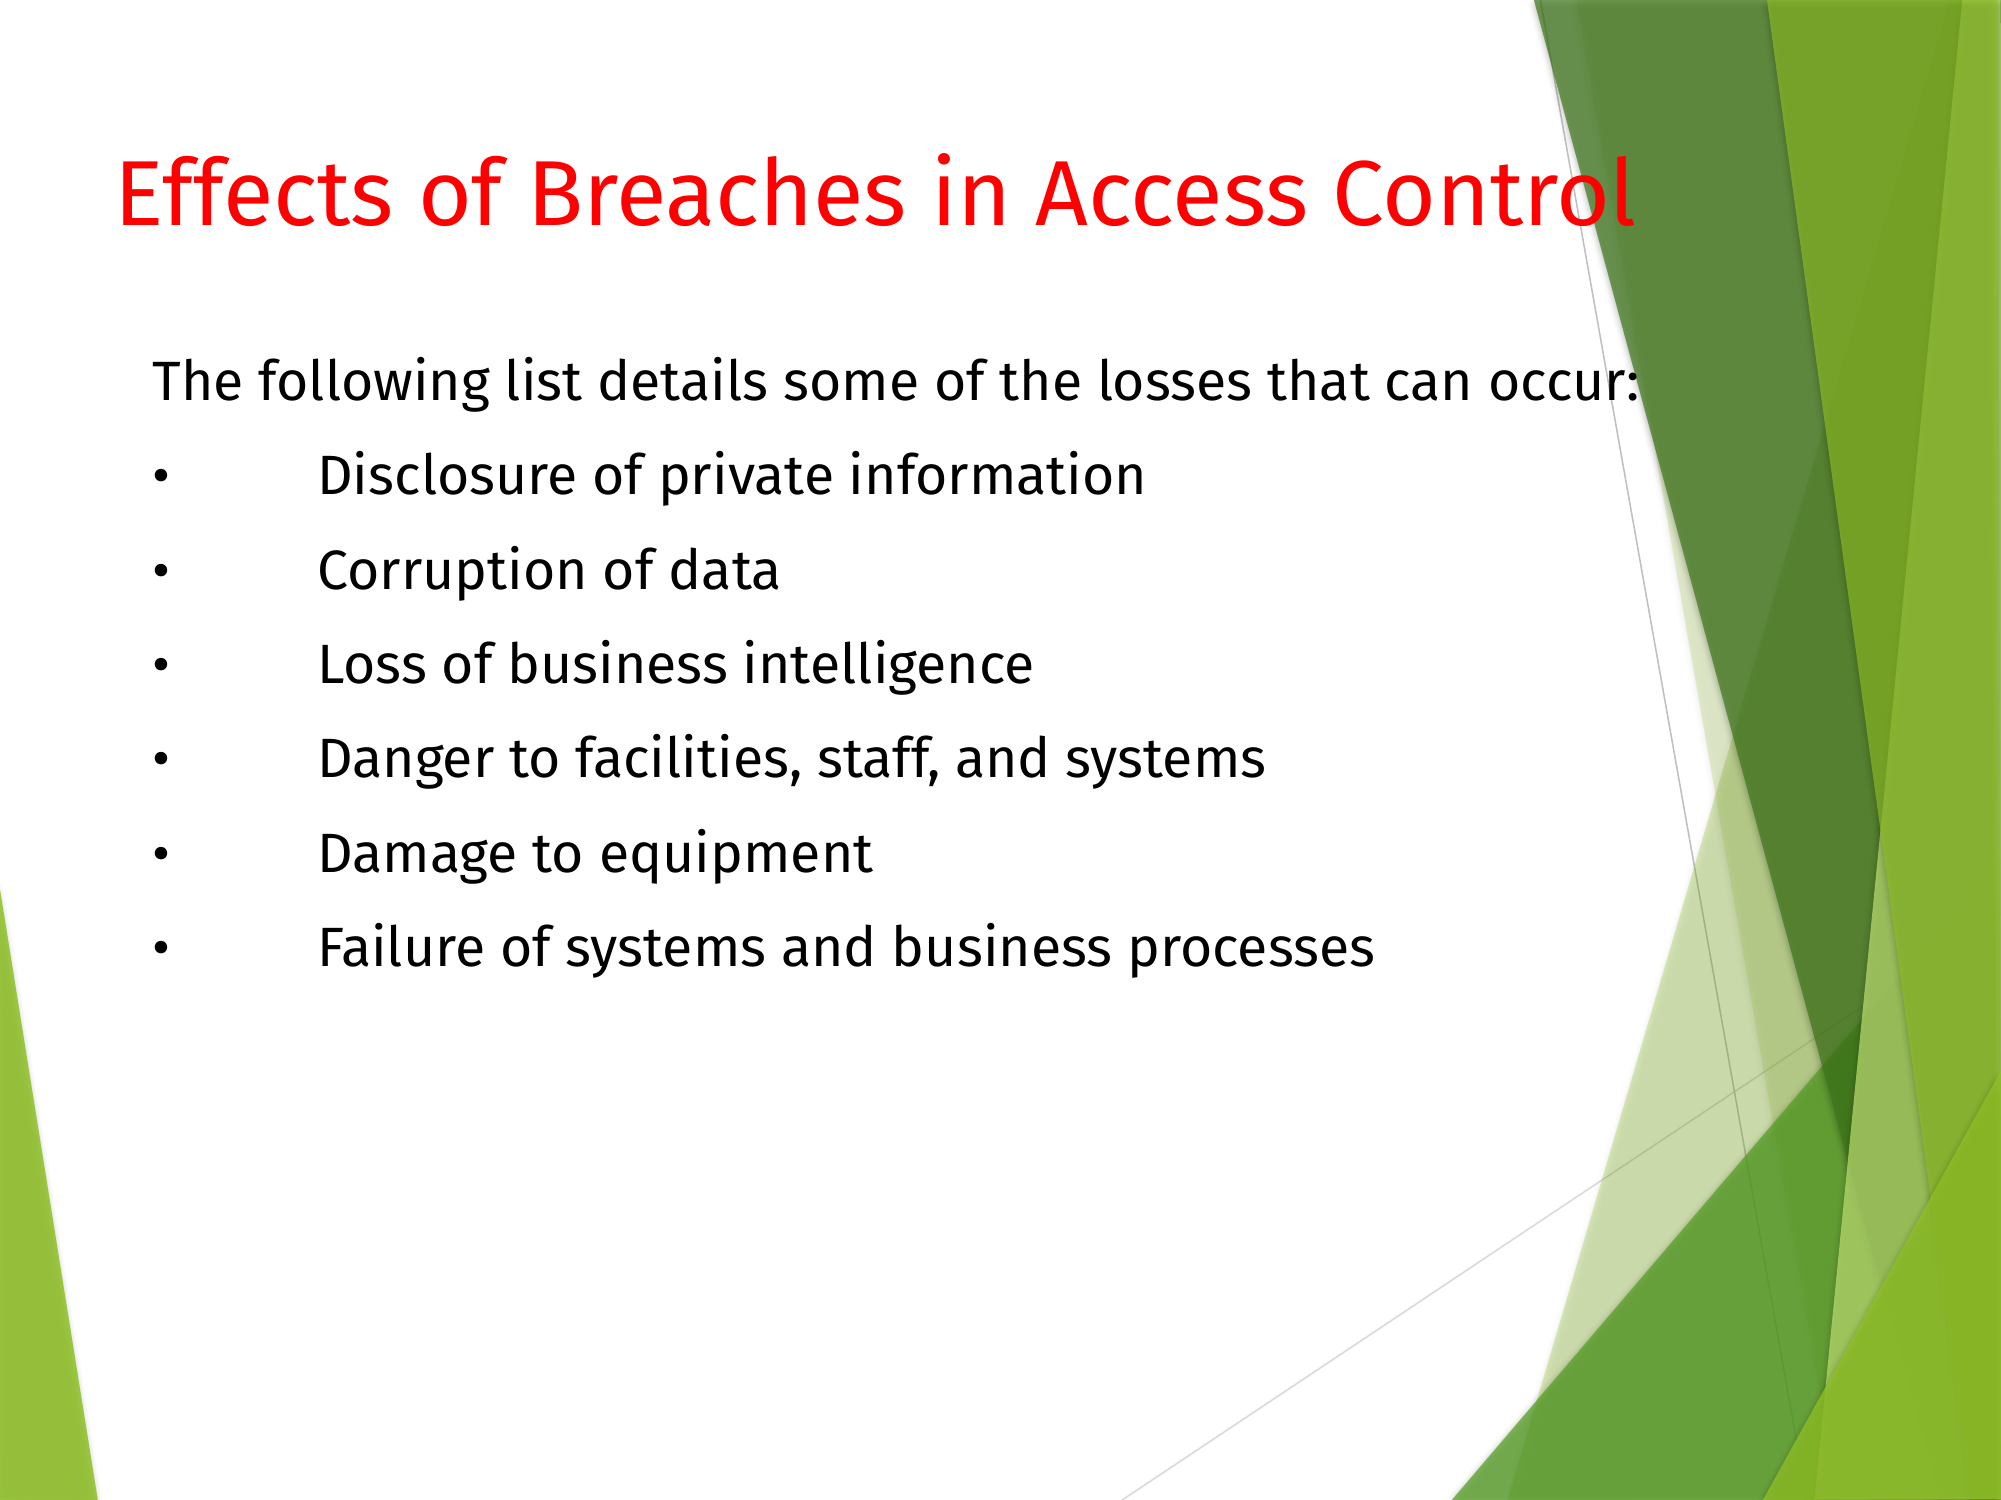

# Effects of Breaches in Access Control
The following list details some of the losses that can occur:
•	 Disclosure of private information
•	 Corruption of data
•	 Loss of business intelligence
•	 Danger to facilities, staff, and systems
•	 Damage to equipment
•	 Failure of systems and business processes